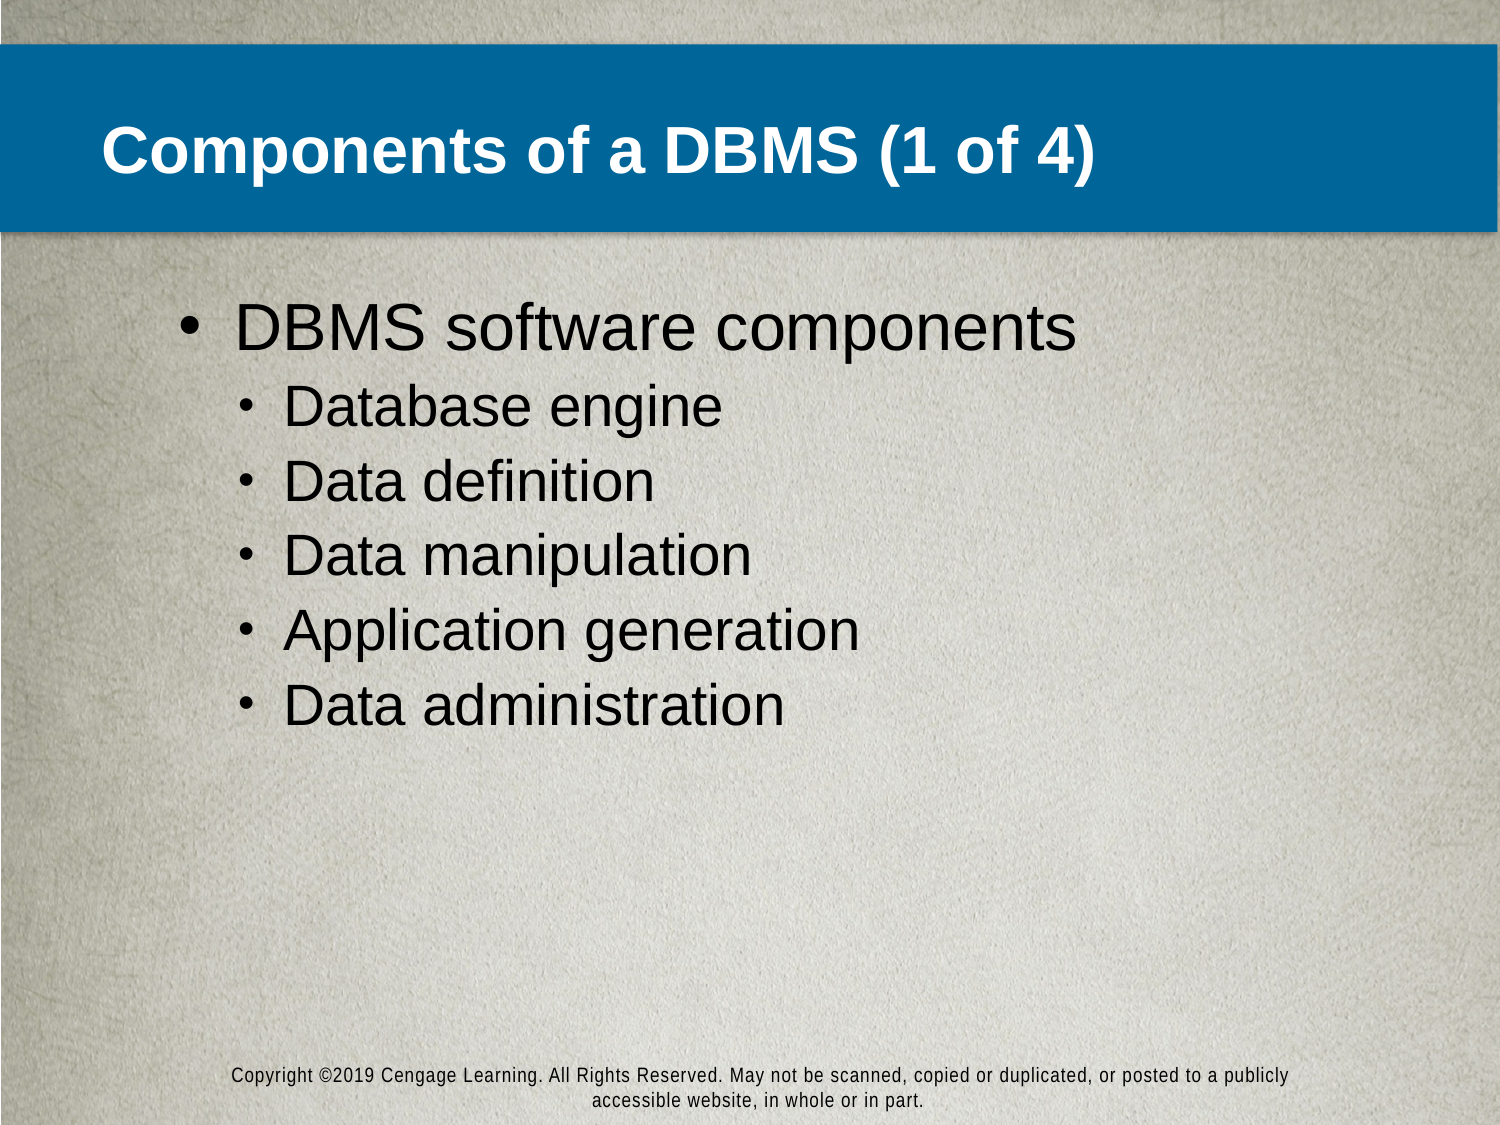

# Components of a DBMS (1 of 4)
DBMS software components
Database engine
Data definition
Data manipulation
Application generation
Data administration